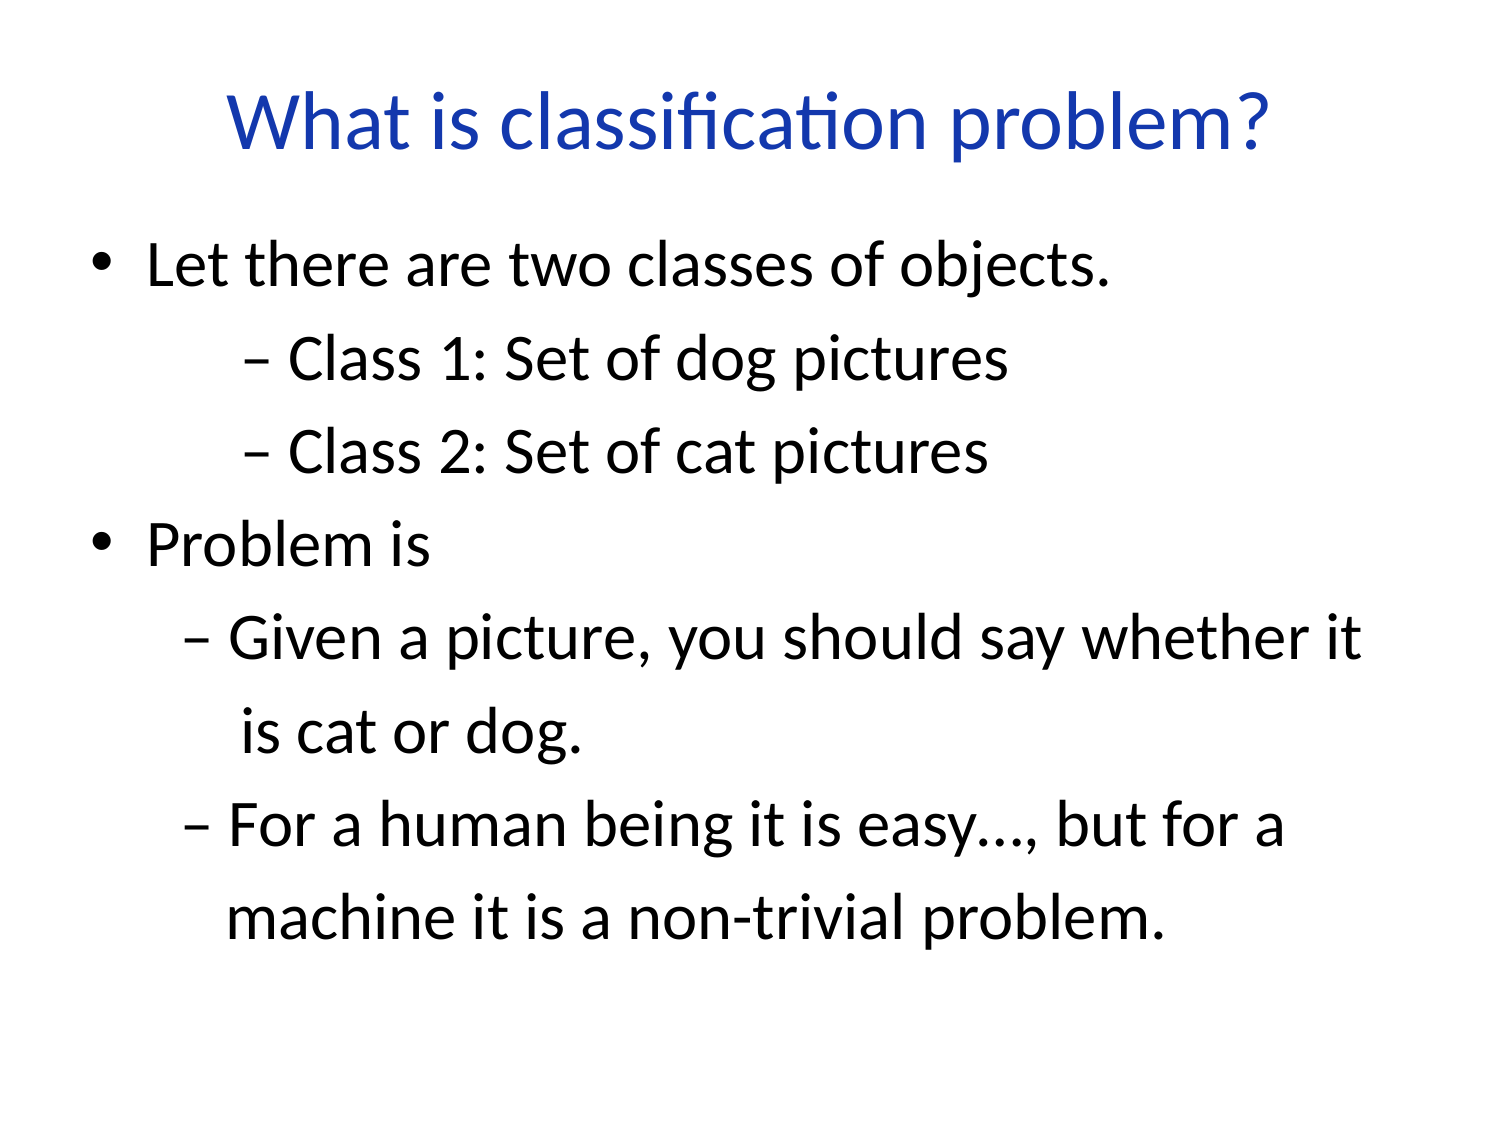

# What is classification problem?
Let there are two classes of objects.
	– Class 1: Set of dog pictures
	– Class 2: Set of cat pictures
Problem is
      – Given a picture, you should say whether it
          is cat or dog.
      – For a human being it is easy…, but for a
         machine it is a non-trivial problem.